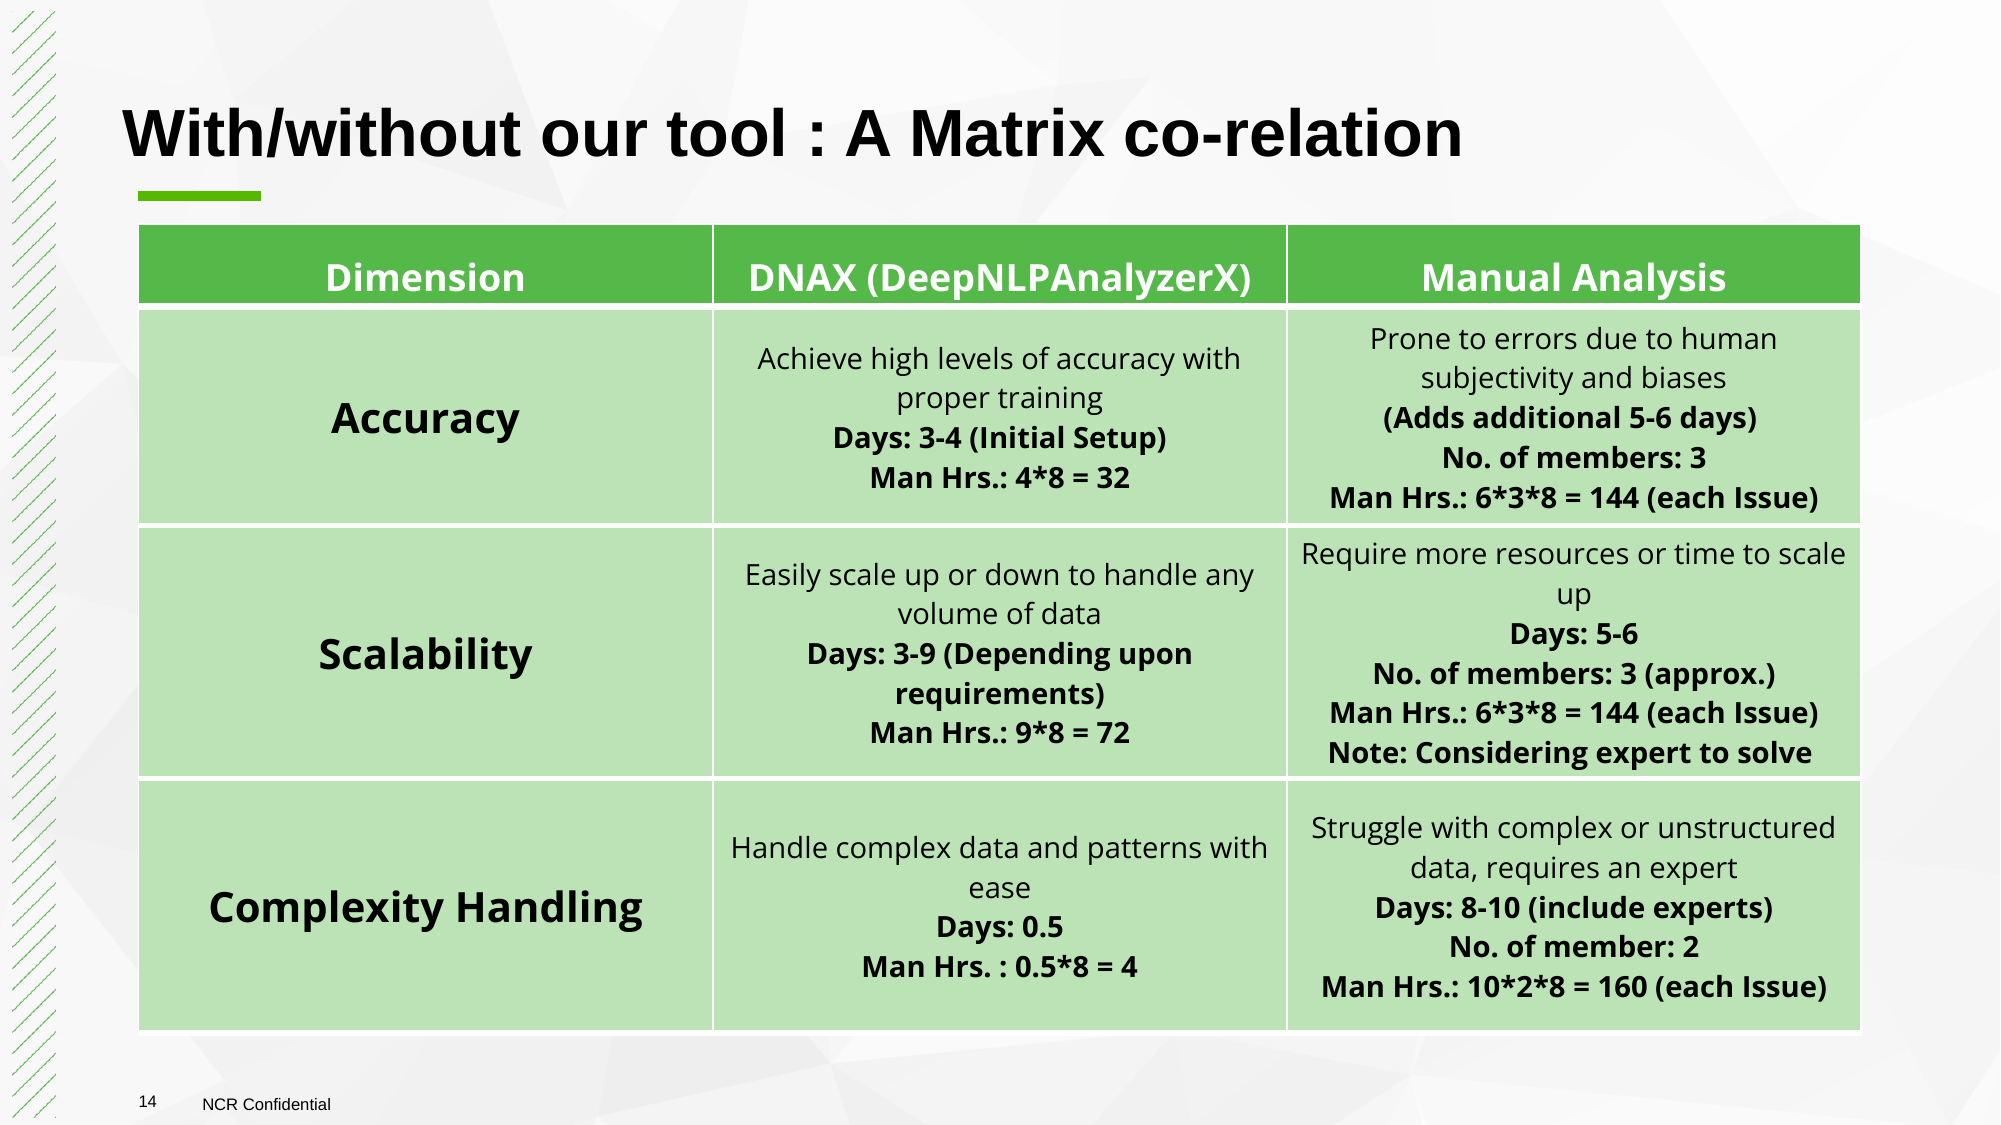

# With/without our tool : A Matrix co-relation
| Dimension | DNAX (DeepNLPAnalyzerX) | Manual Analysis |
| --- | --- | --- |

| Accuracy | Achieve high levels of accuracy with proper training Days: 3-4 (Initial Setup) Man Hrs.: 4\*8 = 32 | Prone to errors due to human subjectivity and biases (Adds additional 5-6 days) No. of members: 3 Man Hrs.: 6\*3\*8 = 144 (each Issue) |
| --- | --- | --- |
| Scalability | Easily scale up or down to handle any volume of data Days: 3-9 (Depending upon requirements) Man Hrs.: 9\*8 = 72 | Require more resources or time to scale up Days: 5-6 No. of members: 3 (approx.) Man Hrs.: 6\*3\*8 = 144 (each Issue) Note: Considering expert to solve |
| --- | --- | --- |
| Complexity Handling | Handle complex data and patterns with ease Days: 0.5 Man Hrs. : 0.5\*8 = 4 | Struggle with complex or unstructured data, requires an expert Days: 8-10 (include experts) No. of member: 2 Man Hrs.: 10\*2\*8 = 160 (each Issue) |
| --- | --- | --- |
14
NCR Confidential